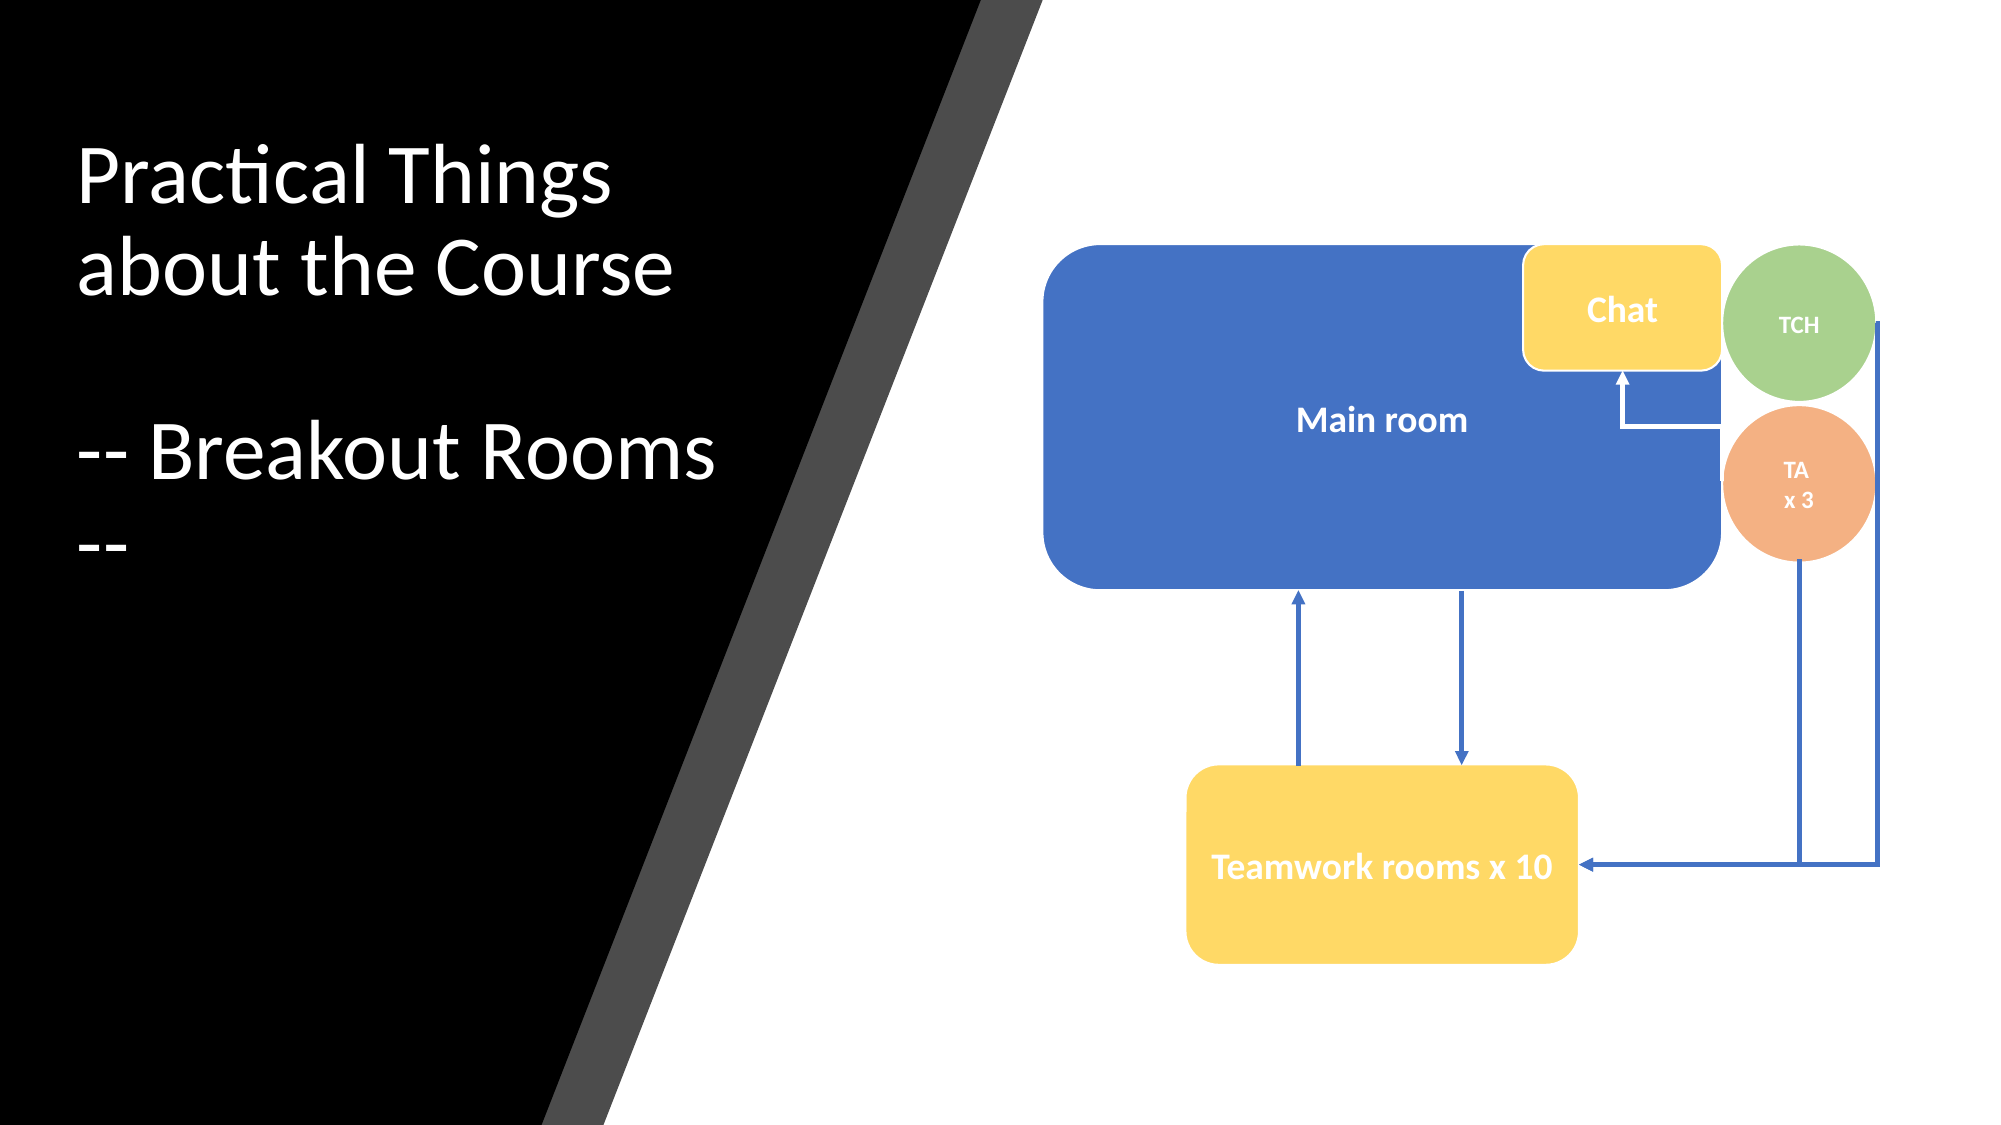

# Practical Things about the Course -- Breakout Rooms --
Main room
Chat
TCH
TA
x 3
Teamwork rooms x 10